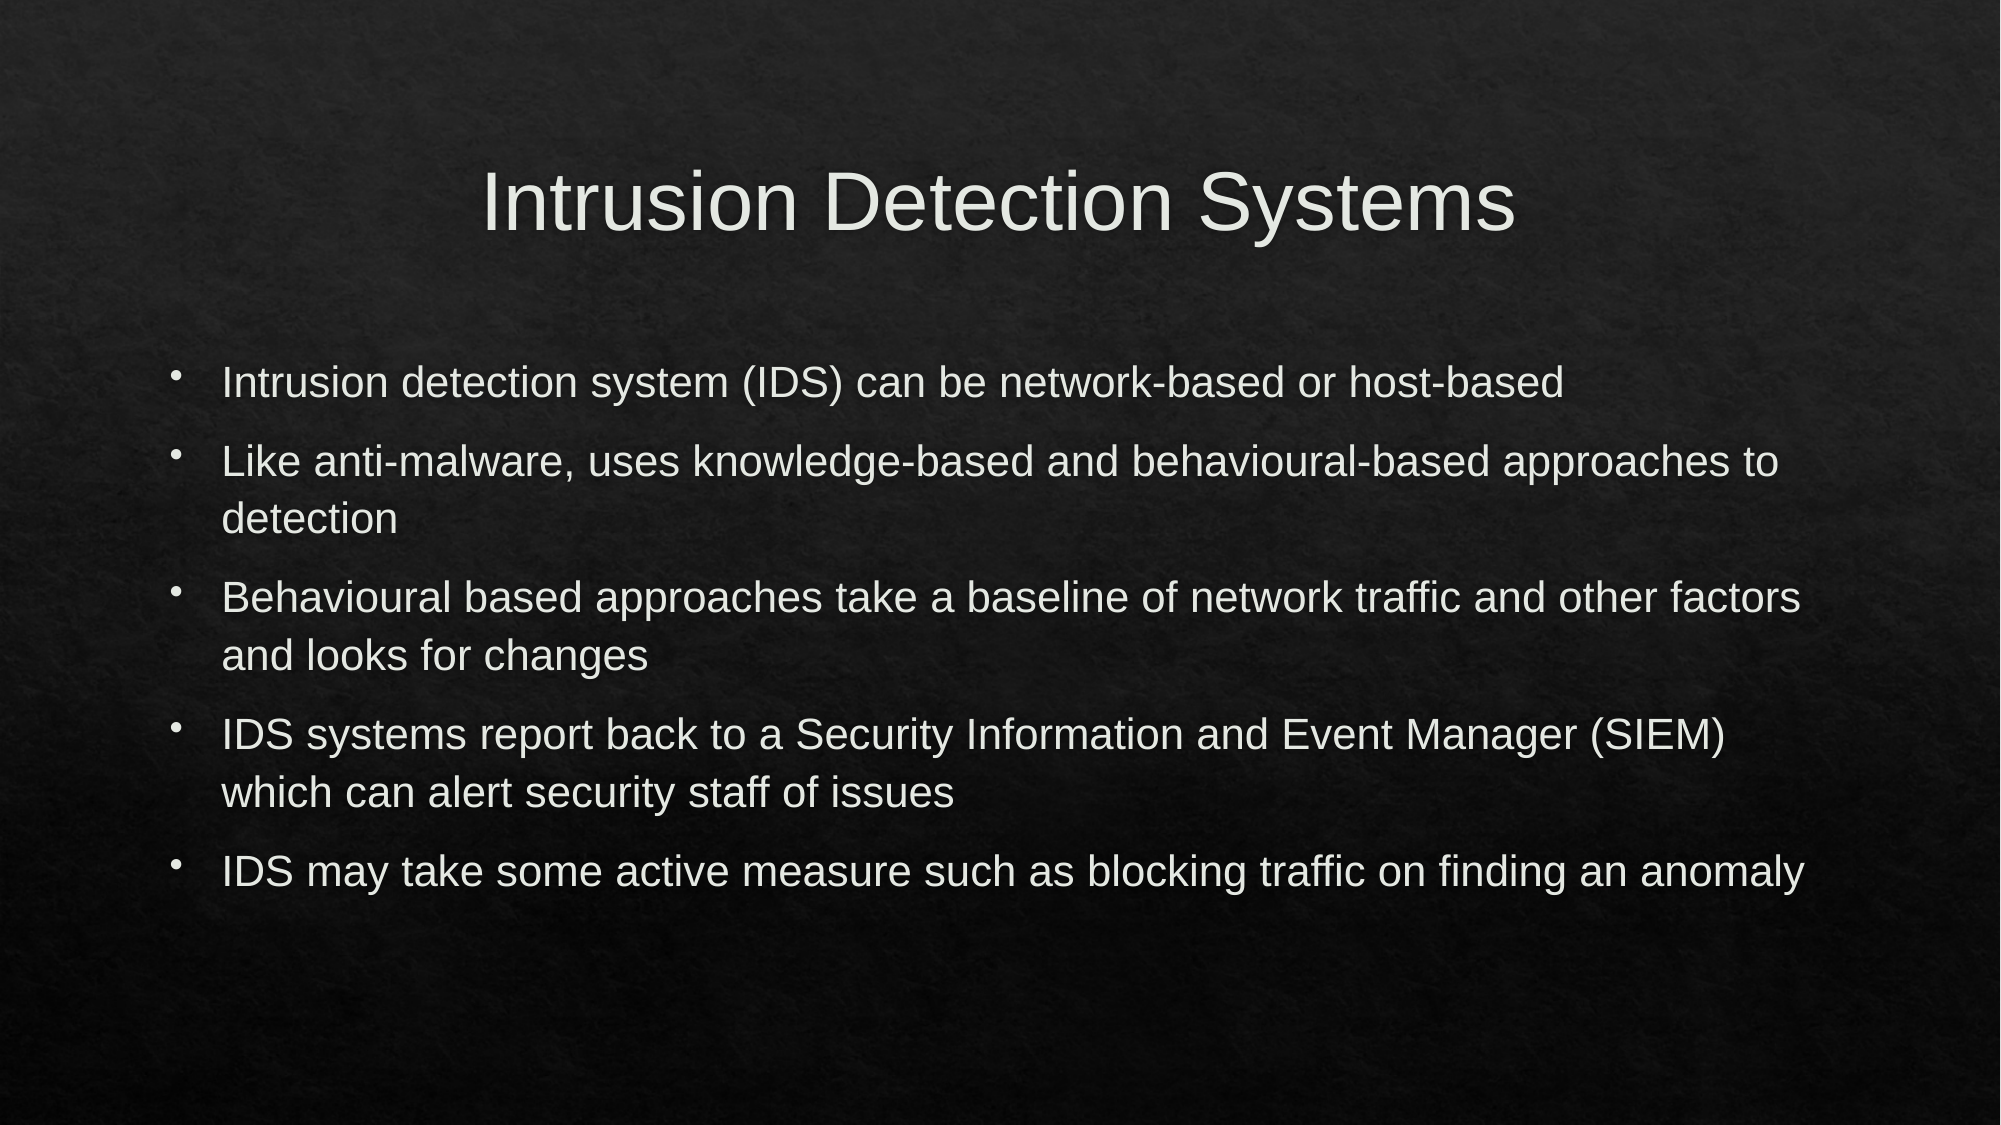

# Intrusion Detection Systems
Intrusion detection system (IDS) can be network-based or host-based
Like anti-malware, uses knowledge-based and behavioural-based approaches to detection
Behavioural based approaches take a baseline of network traffic and other factors and looks for changes
IDS systems report back to a Security Information and Event Manager (SIEM) which can alert security staff of issues
IDS may take some active measure such as blocking traffic on finding an anomaly